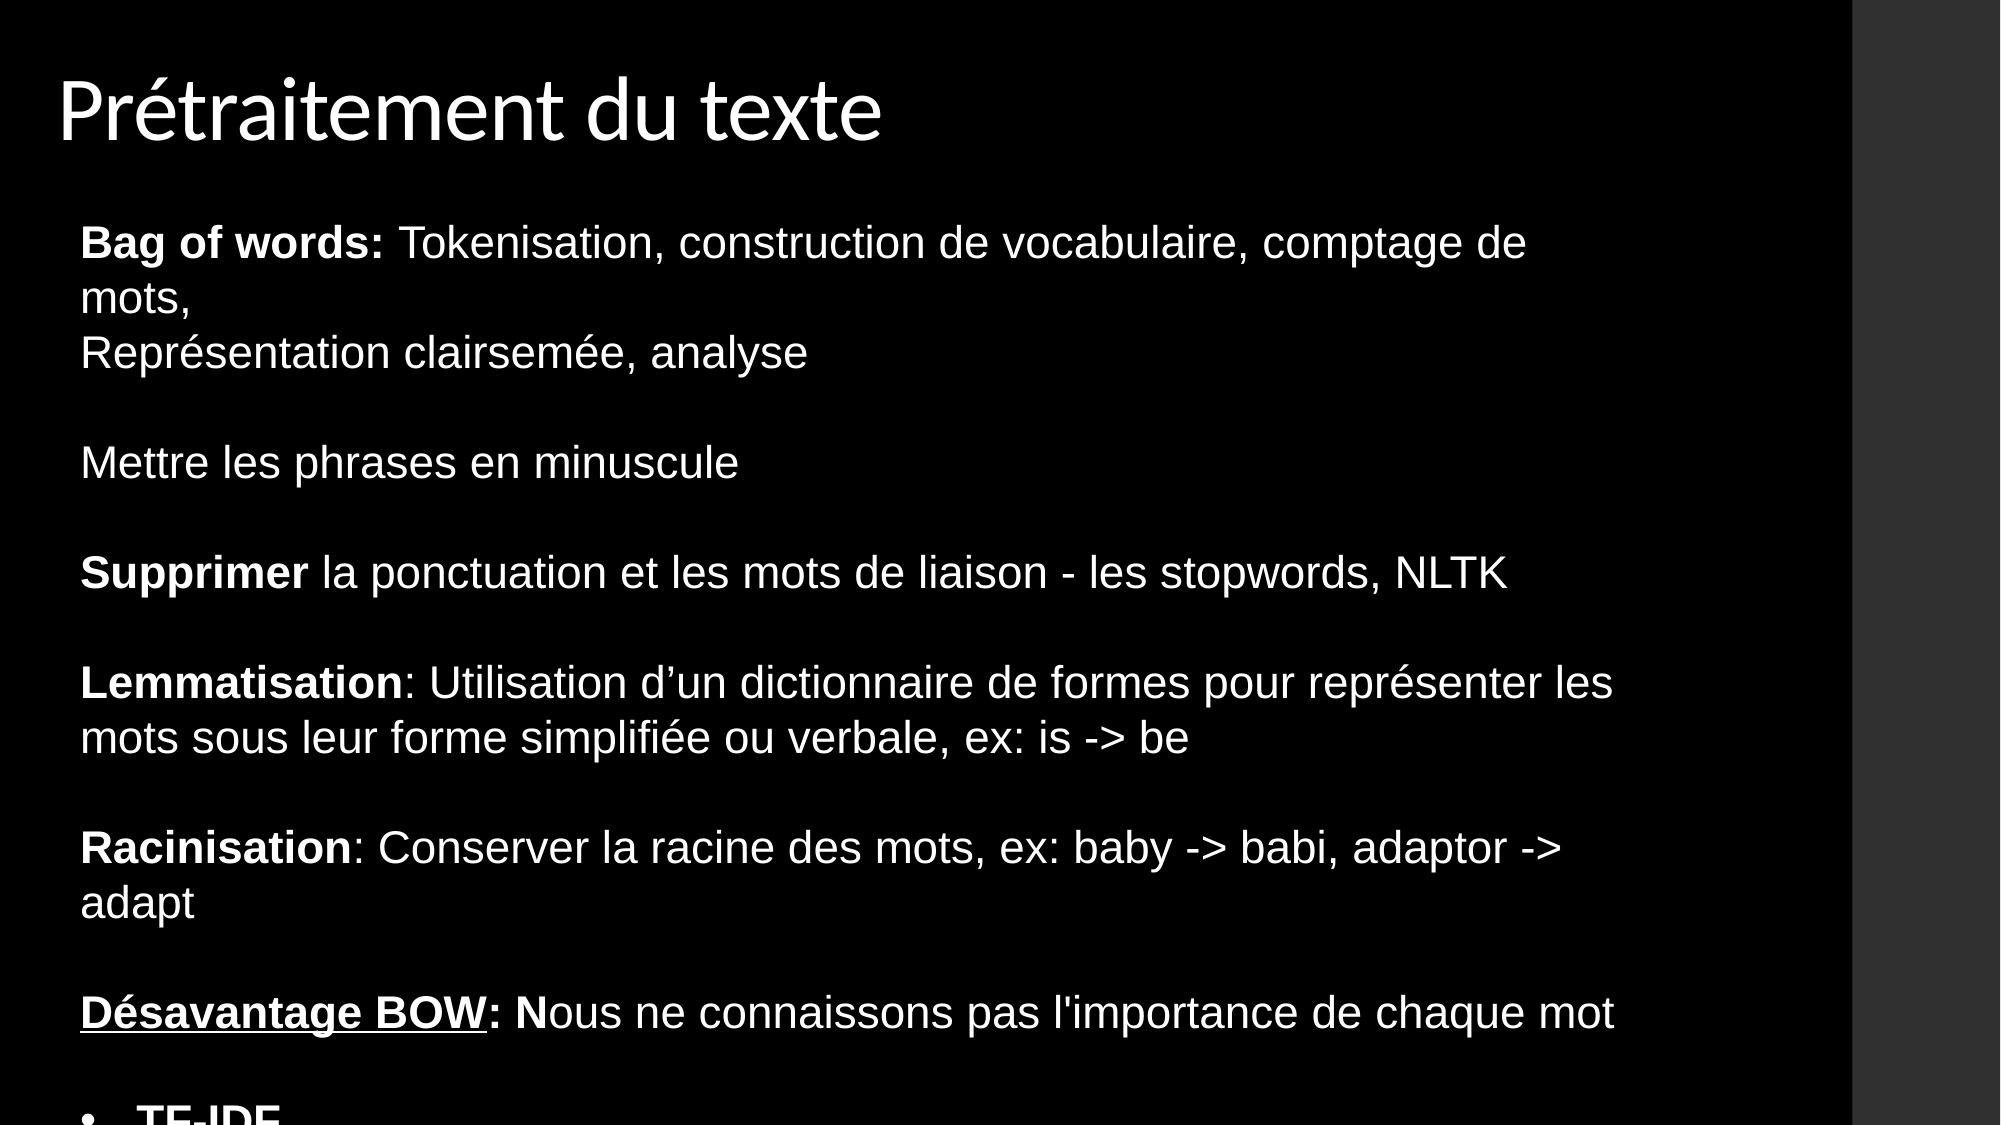

# Prétraitement du texte
Bag of words: Tokenisation, construction de vocabulaire, comptage de mots,
Représentation clairsemée, analyse

Mettre les phrases en minuscule

Supprimer la ponctuation et les mots de liaison - les stopwords, NLTK ​​

Lemmatisation: Utilisation d’un dictionnaire de formes pour représenter les mots sous leur forme simplifiée ou verbale, ​ex: is -> be​​
​
Racinisation: Conserver la racine des mots, ex: baby -> babi, adaptor -> adapt​​
​
Désavantage BOW: Nous ne connaissons pas l'importance de chaque mot

TF-IDF